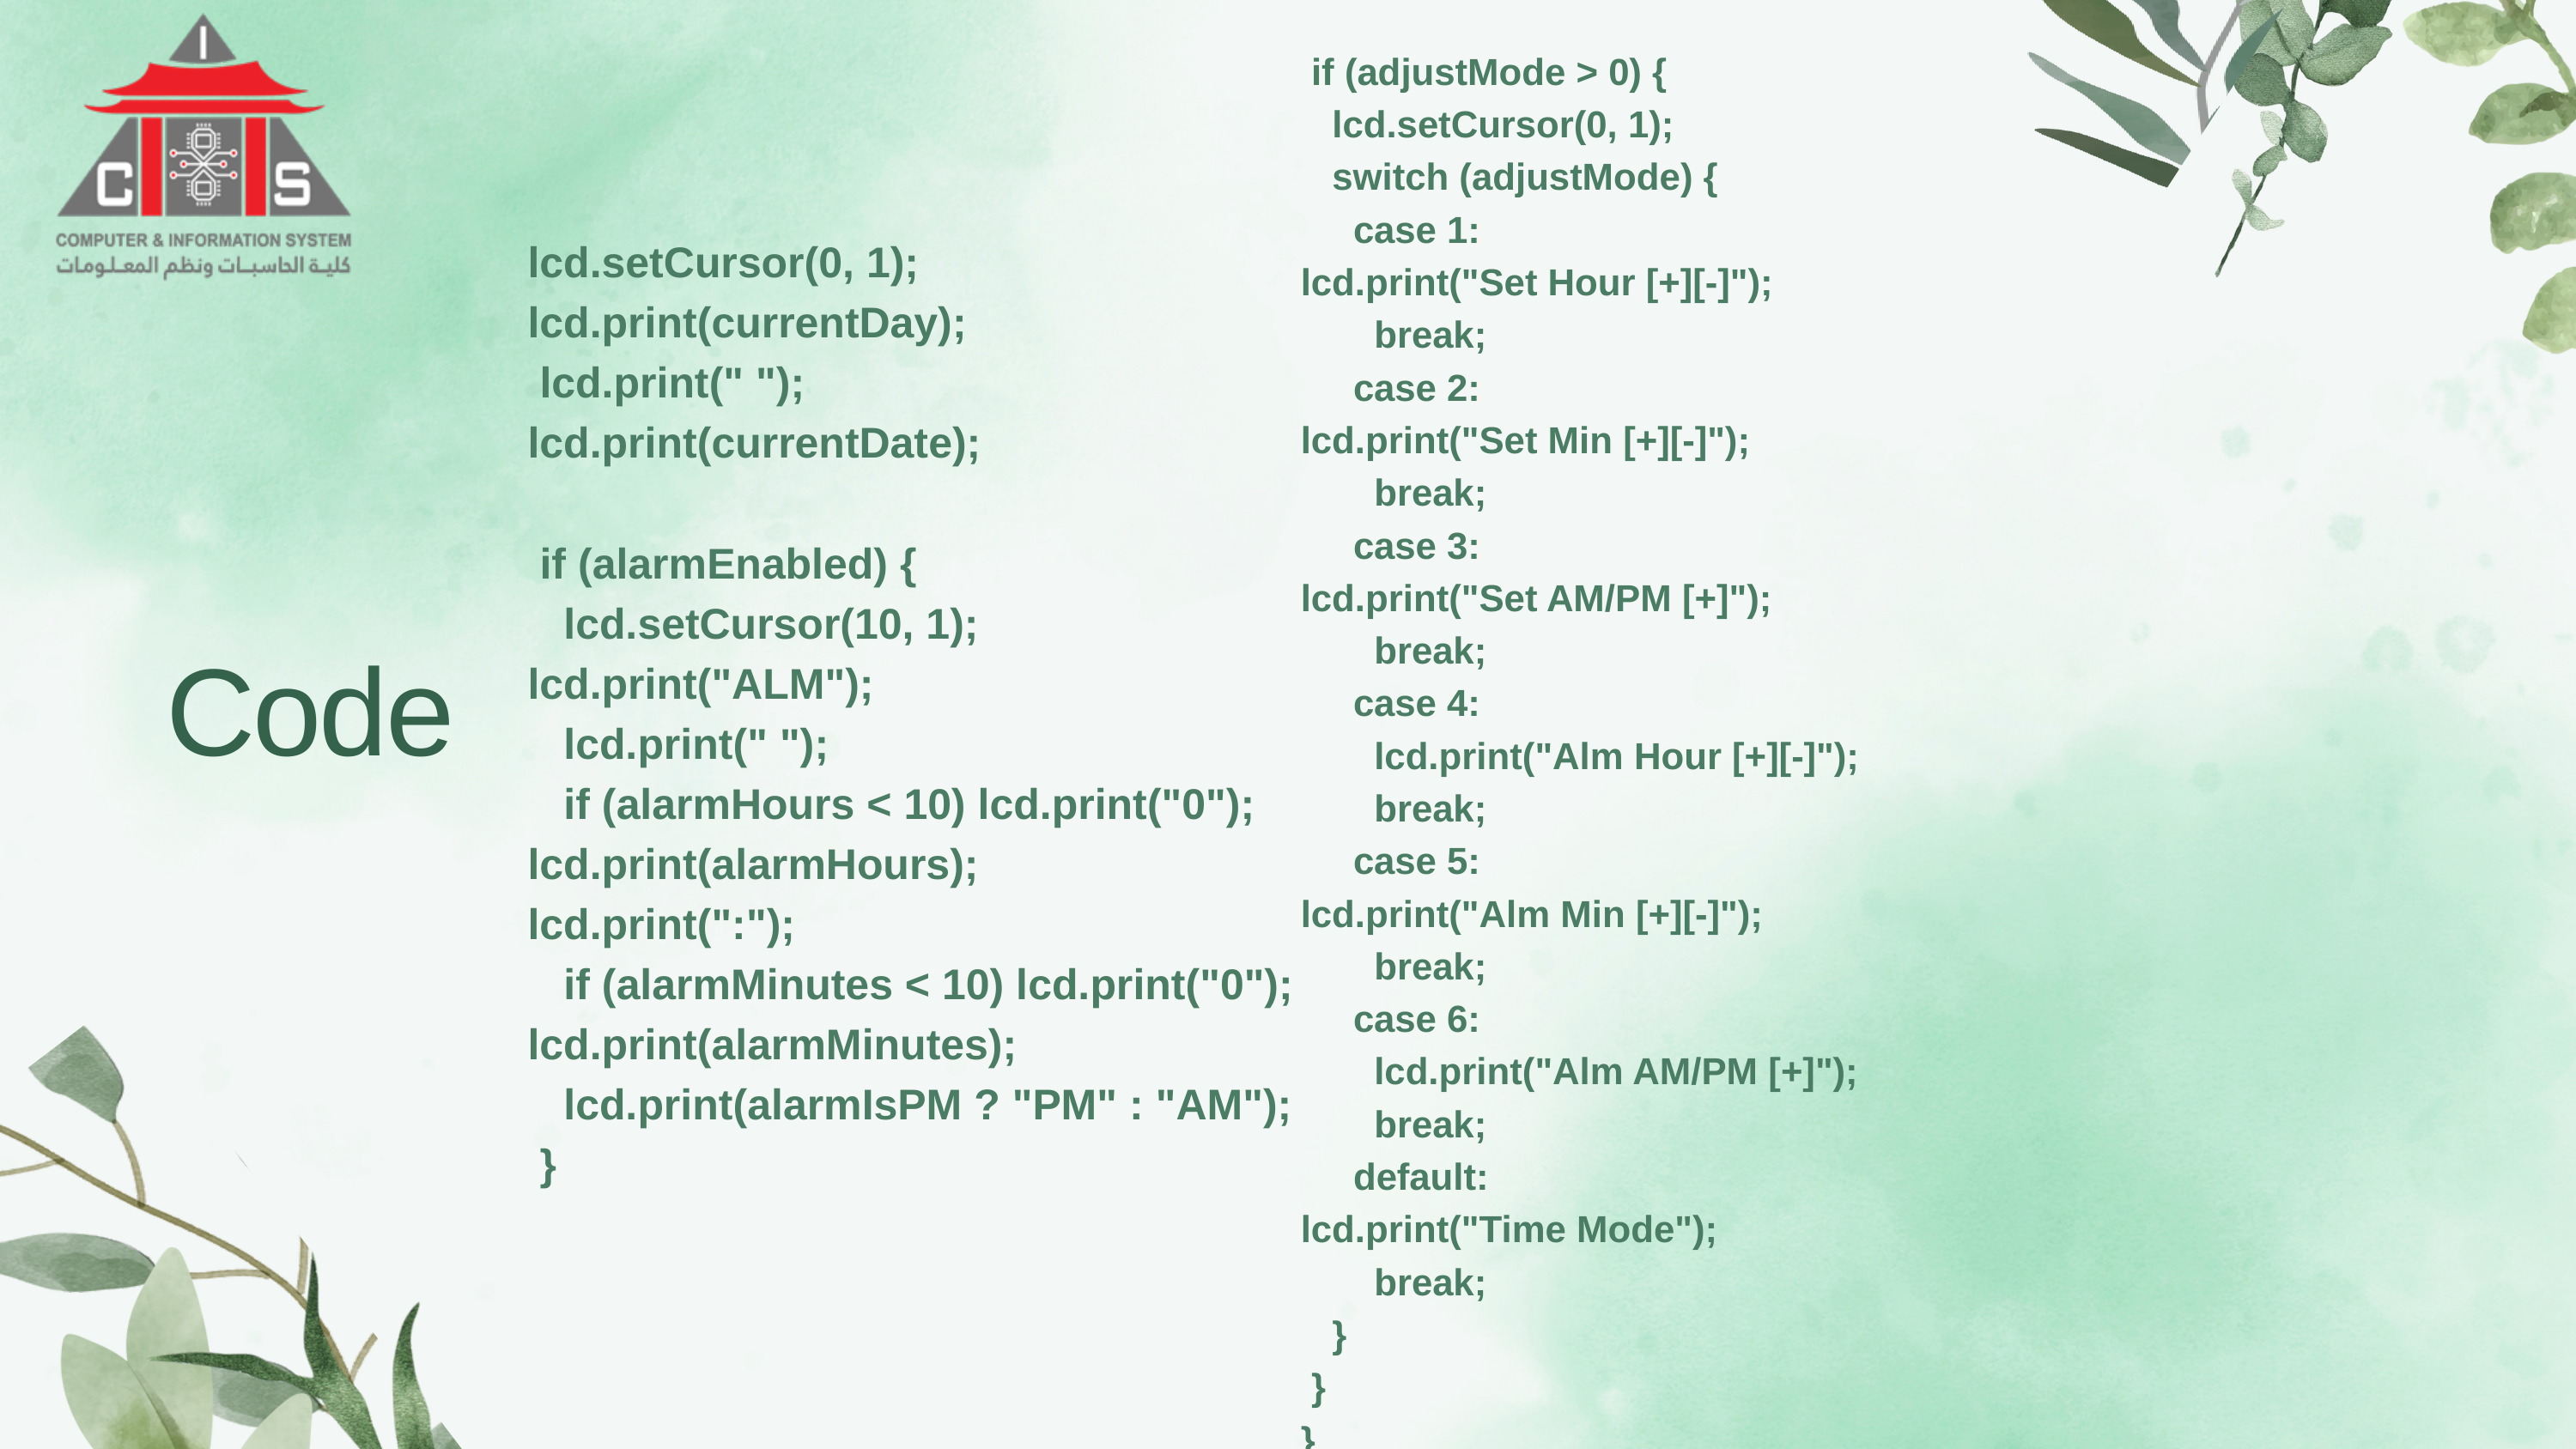

if (adjustMode > 0) {
   lcd.setCursor(0, 1);
   switch (adjustMode) {
     case 1:
lcd.print("Set Hour [+][-]");
       break;
     case 2:
lcd.print("Set Min [+][-]");
       break;
     case 3:
lcd.print("Set AM/PM [+]");
       break;
     case 4:
       lcd.print("Alm Hour [+][-]");
       break;
     case 5:
lcd.print("Alm Min [+][-]");
       break;
     case 6:
       lcd.print("Alm AM/PM [+]");
       break;
     default:
lcd.print("Time Mode");
       break;
   }
 }
}

lcd.setCursor(0, 1);
lcd.print(currentDay);
 lcd.print(" ");
lcd.print(currentDate);

 if (alarmEnabled) {
   lcd.setCursor(10, 1);
lcd.print("ALM");
   lcd.print(" ");
   if (alarmHours < 10) lcd.print("0");
lcd.print(alarmHours);
lcd.print(":");
   if (alarmMinutes < 10) lcd.print("0");
lcd.print(alarmMinutes);
   lcd.print(alarmIsPM ? "PM" : "AM");
 }

Code